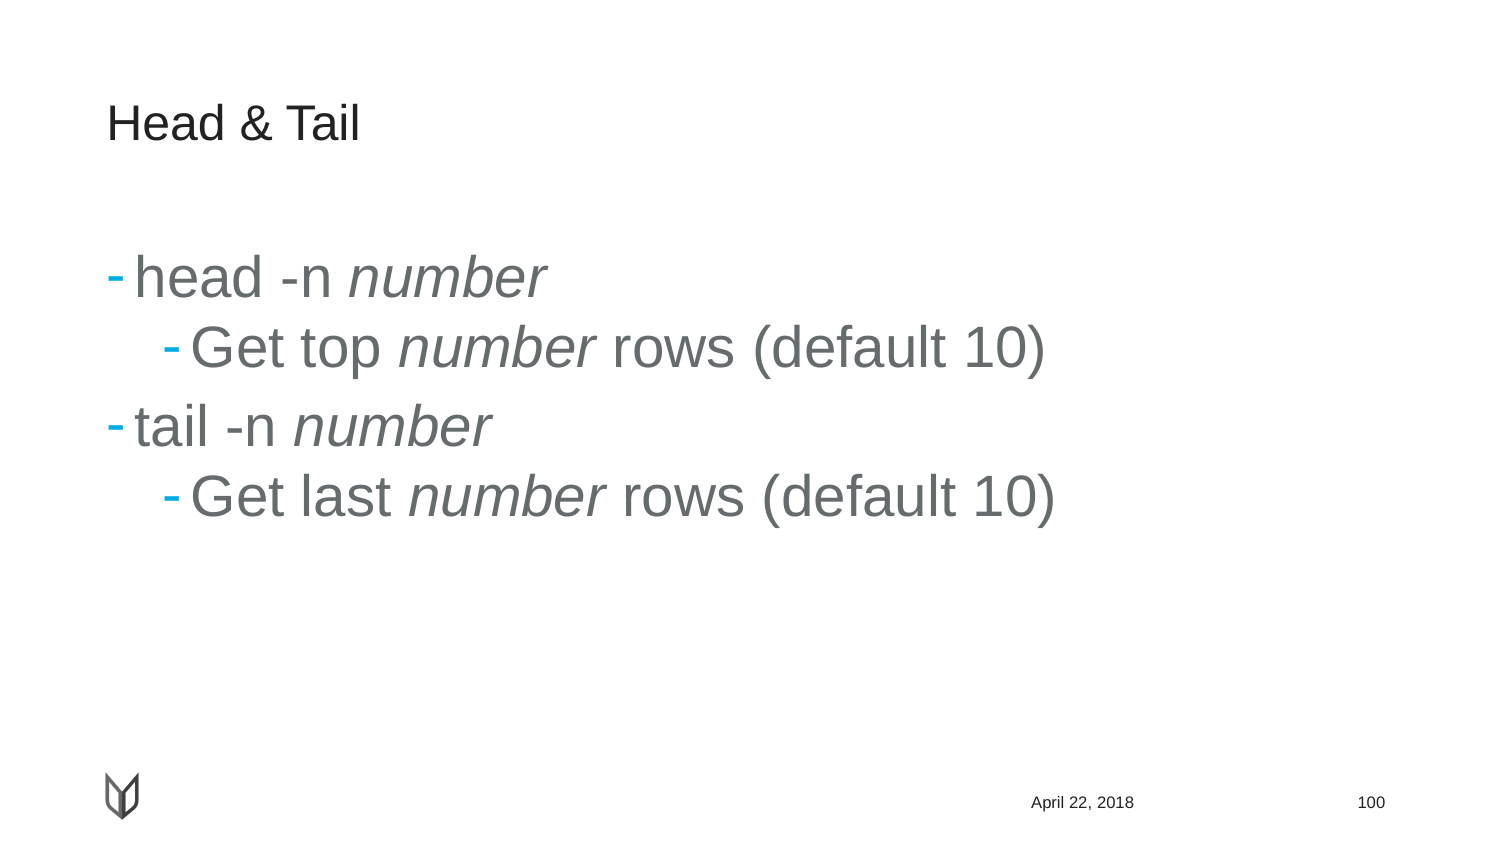

# Head & Tail
head -n number
Get top number rows (default 10)
tail -n number
Get last number rows (default 10)

April 22, 2018
100